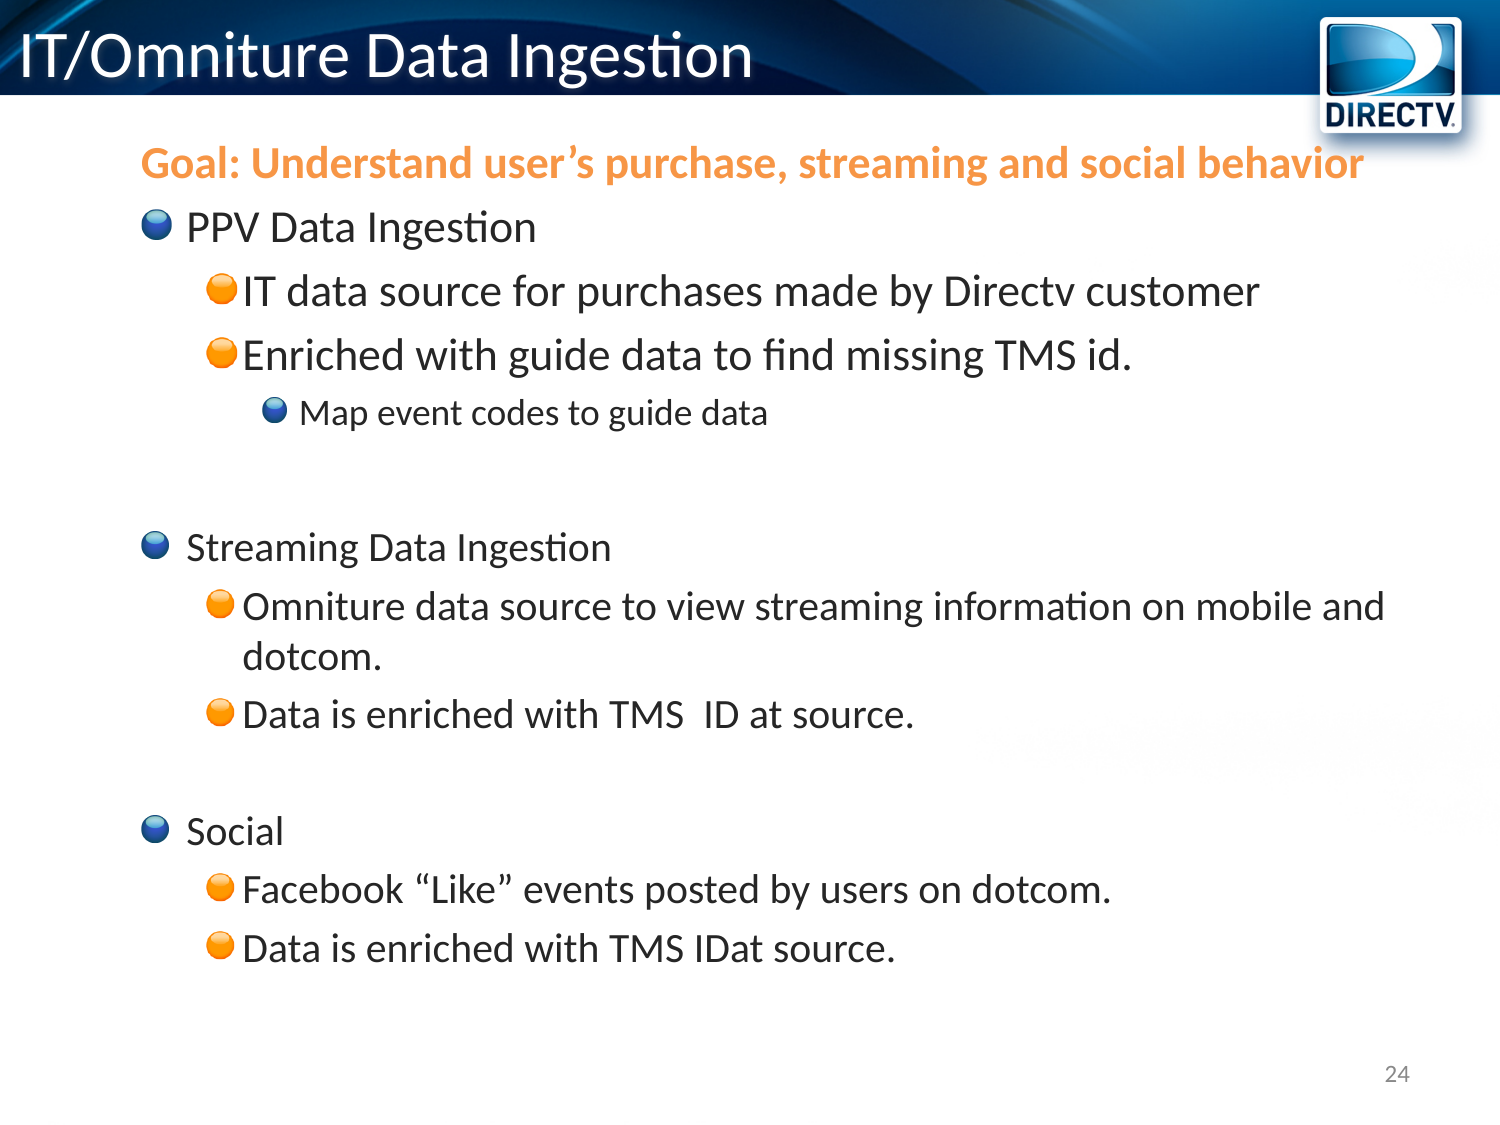

IT/Omniture Data Ingestion
Goal: Understand user’s purchase, streaming and social behavior
PPV Data Ingestion
IT data source for purchases made by Directv customer
Enriched with guide data to find missing TMS id.
Map event codes to guide data

Streaming Data Ingestion
Omniture data source to view streaming information on mobile and dotcom.
Data is enriched with TMS  ID at source.

Social
Facebook “Like” events posted by users on dotcom.
Data is enriched with TMS IDat source.

24